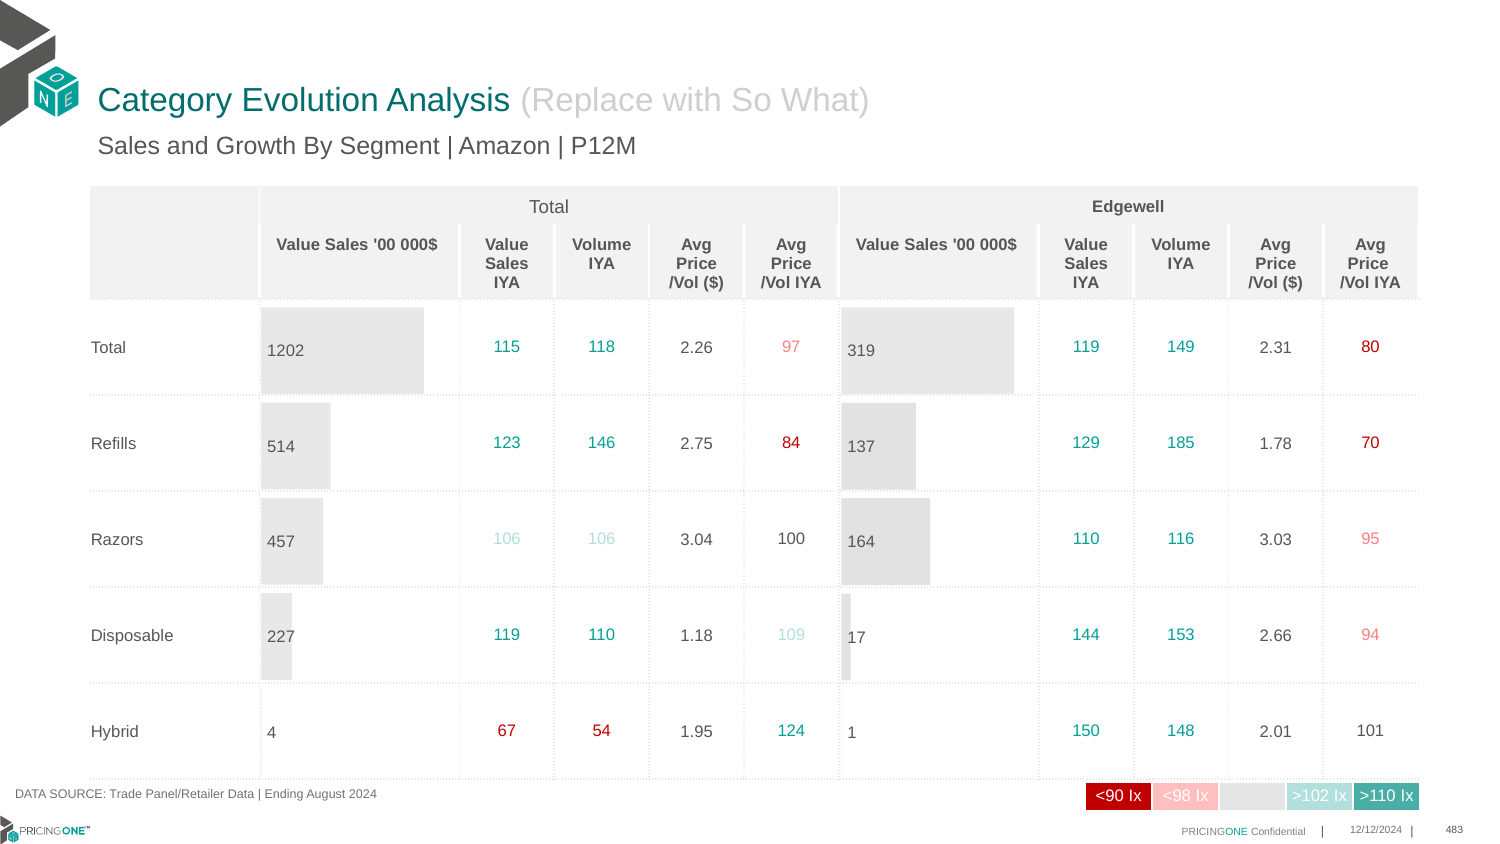

# Category Evolution Analysis (Replace with So What)
Sales and Growth By Segment | Amazon | P12M
|  | Total |  |  |  |  | Edgewell |  |  |  |  |
| --- | --- | --- | --- | --- | --- | --- | --- | --- | --- | --- |
|  | Value Sales '00 000$ | Value Sales IYA | Volume IYA | Avg Price /Vol ($) | Avg Price /Vol IYA | Value Sales '00 000$ | Value Sales IYA | Volume IYA | Avg Price /Vol ($) | Avg Price /Vol IYA |
| Total |  | 115 | 118 | 2.26 | 97 |  | 119 | 149 | 2.31 | 80 |
| Refills |  | 123 | 146 | 2.75 | 84 |  | 129 | 185 | 1.78 | 70 |
| Razors |  | 106 | 106 | 3.04 | 100 |  | 110 | 116 | 3.03 | 95 |
| Disposable |  | 119 | 110 | 1.18 | 109 |  | 144 | 153 | 2.66 | 94 |
| Hybrid |  | 67 | 54 | 1.95 | 124 |  | 150 | 148 | 2.01 | 101 |

### Chart

| Category | Value Sales |
|---|---|
| Grand | 1201.51489 |
| Refills | 513.75388 |
| Razors | 456.94308 |
| Disposable | 226.96133 |
| Hybrid | 3.8566 |

### Chart

| Category | Value Sales |
|---|---|
| Grand | 318.68705 |
| Refills | 137.27522 |
| Razors | 163.77651 |
| Disposable | 17.11434 |
| Hybrid | 0.52098 |
DATA SOURCE: Trade Panel/Retailer Data | Ending August 2024
| <90 Ix | <98 Ix |  | >102 Ix | >110 Ix |
| --- | --- | --- | --- | --- |

12/12/2024
483